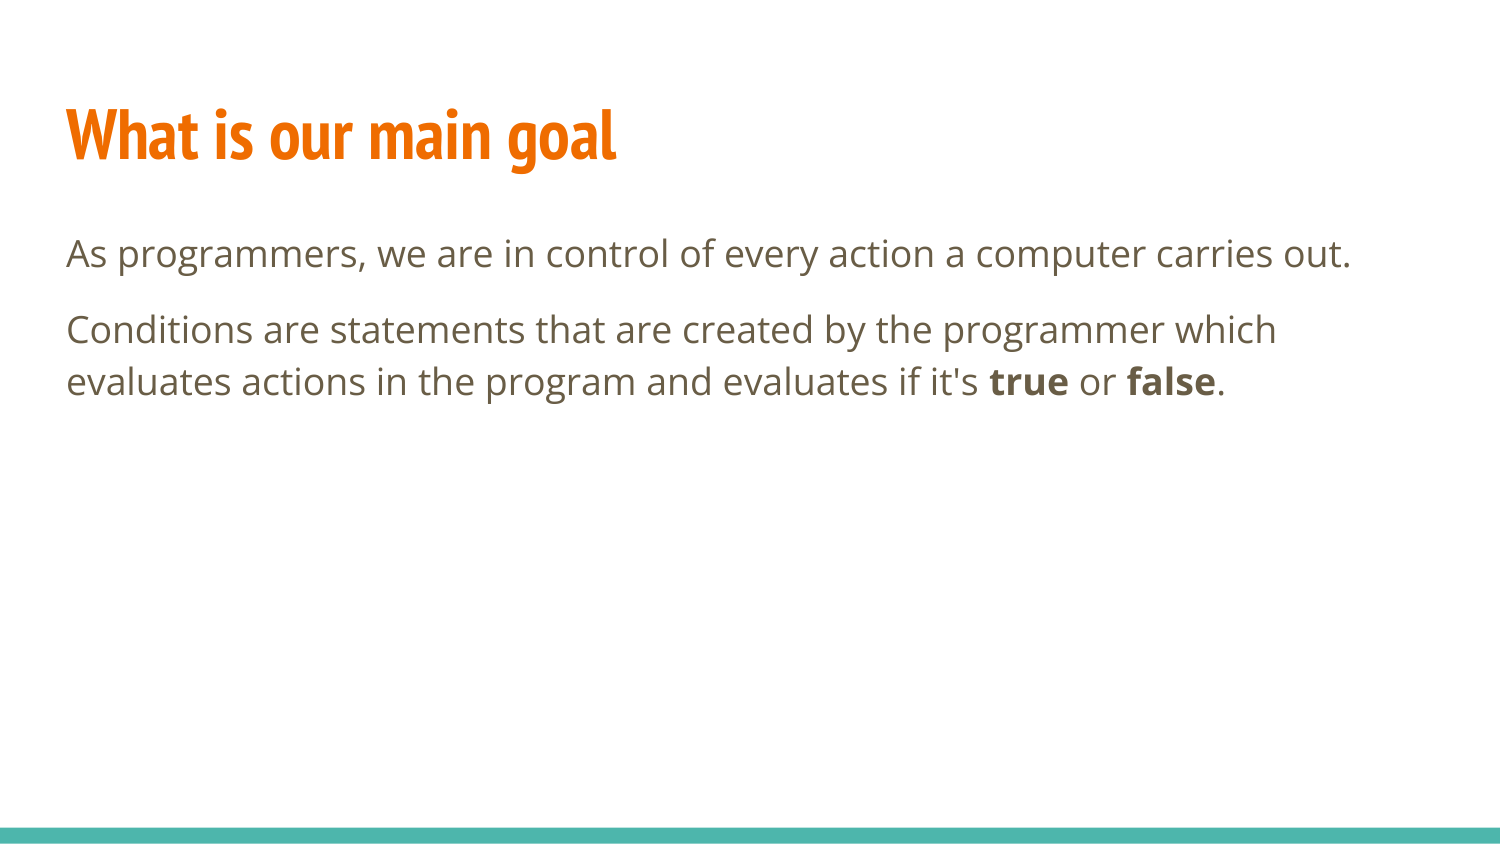

# What is our main goal
As programmers, we are in control of every action a computer carries out.
Conditions are statements that are created by the programmer which evaluates actions in the program and evaluates if it's true or false.